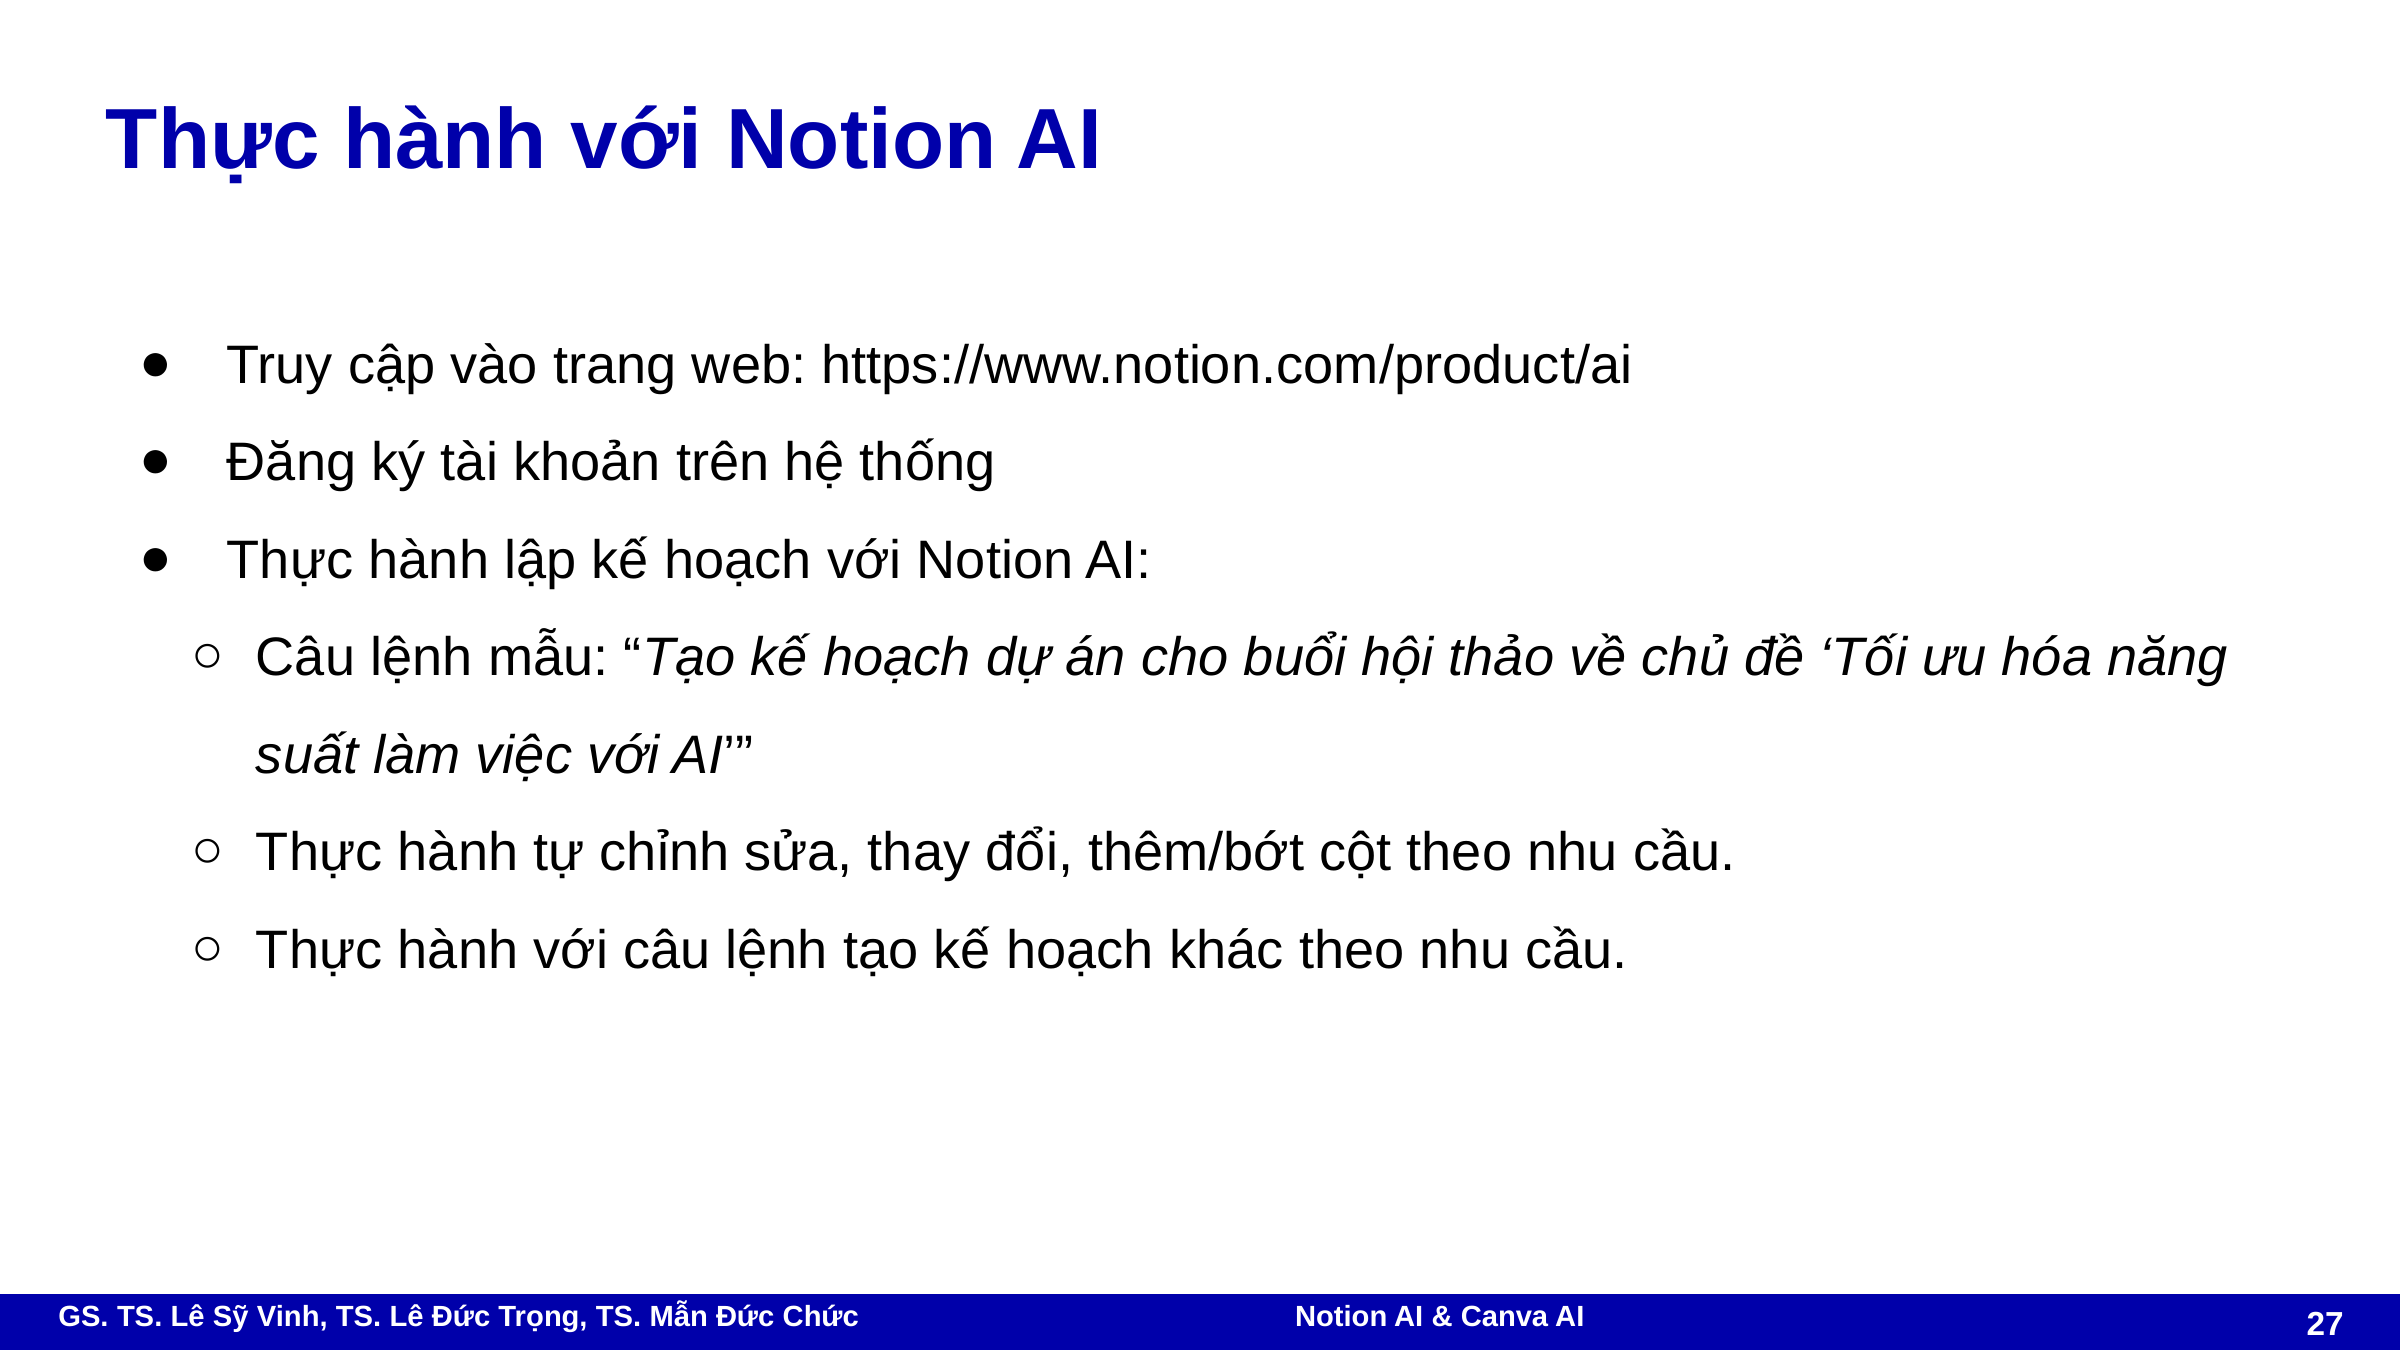

# Thực hành với Notion AI

Truy cập vào trang web: https://www.notion.com/product/ai
Đăng ký tài khoản trên hệ thống
Thực hành lập kế hoạch với Notion AI:
Câu lệnh mẫu: “Tạo kế hoạch dự án cho buổi hội thảo về chủ đề ‘Tối ưu hóa năng suất làm việc với AI’”
Thực hành tự chỉnh sửa, thay đổi, thêm/bớt cột theo nhu cầu.
Thực hành với câu lệnh tạo kế hoạch khác theo nhu cầu.

27
Notion AI & Canva AI
GS. TS. Lê Sỹ Vinh, TS. Lê Đức Trọng, TS. Mẫn Đức Chức